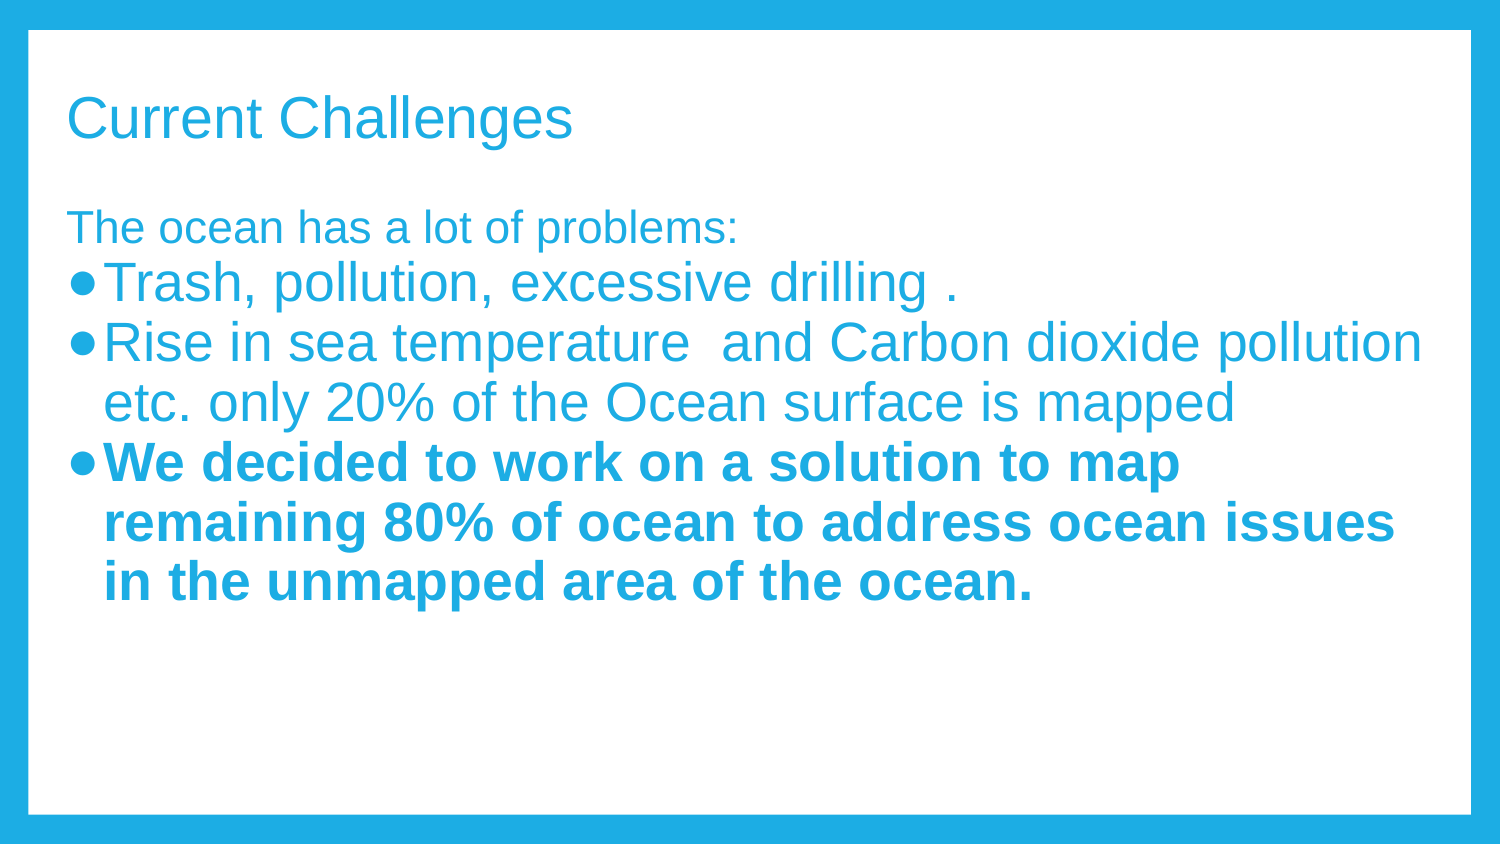

# Current Challenges
The ocean has a lot of problems:
Trash, pollution, excessive drilling .
Rise in sea temperature  and Carbon dioxide pollution etc. only 20% of the Ocean surface is mapped
We decided to work on a solution to map remaining 80% of ocean to address ocean issues in the unmapped area of the ocean.